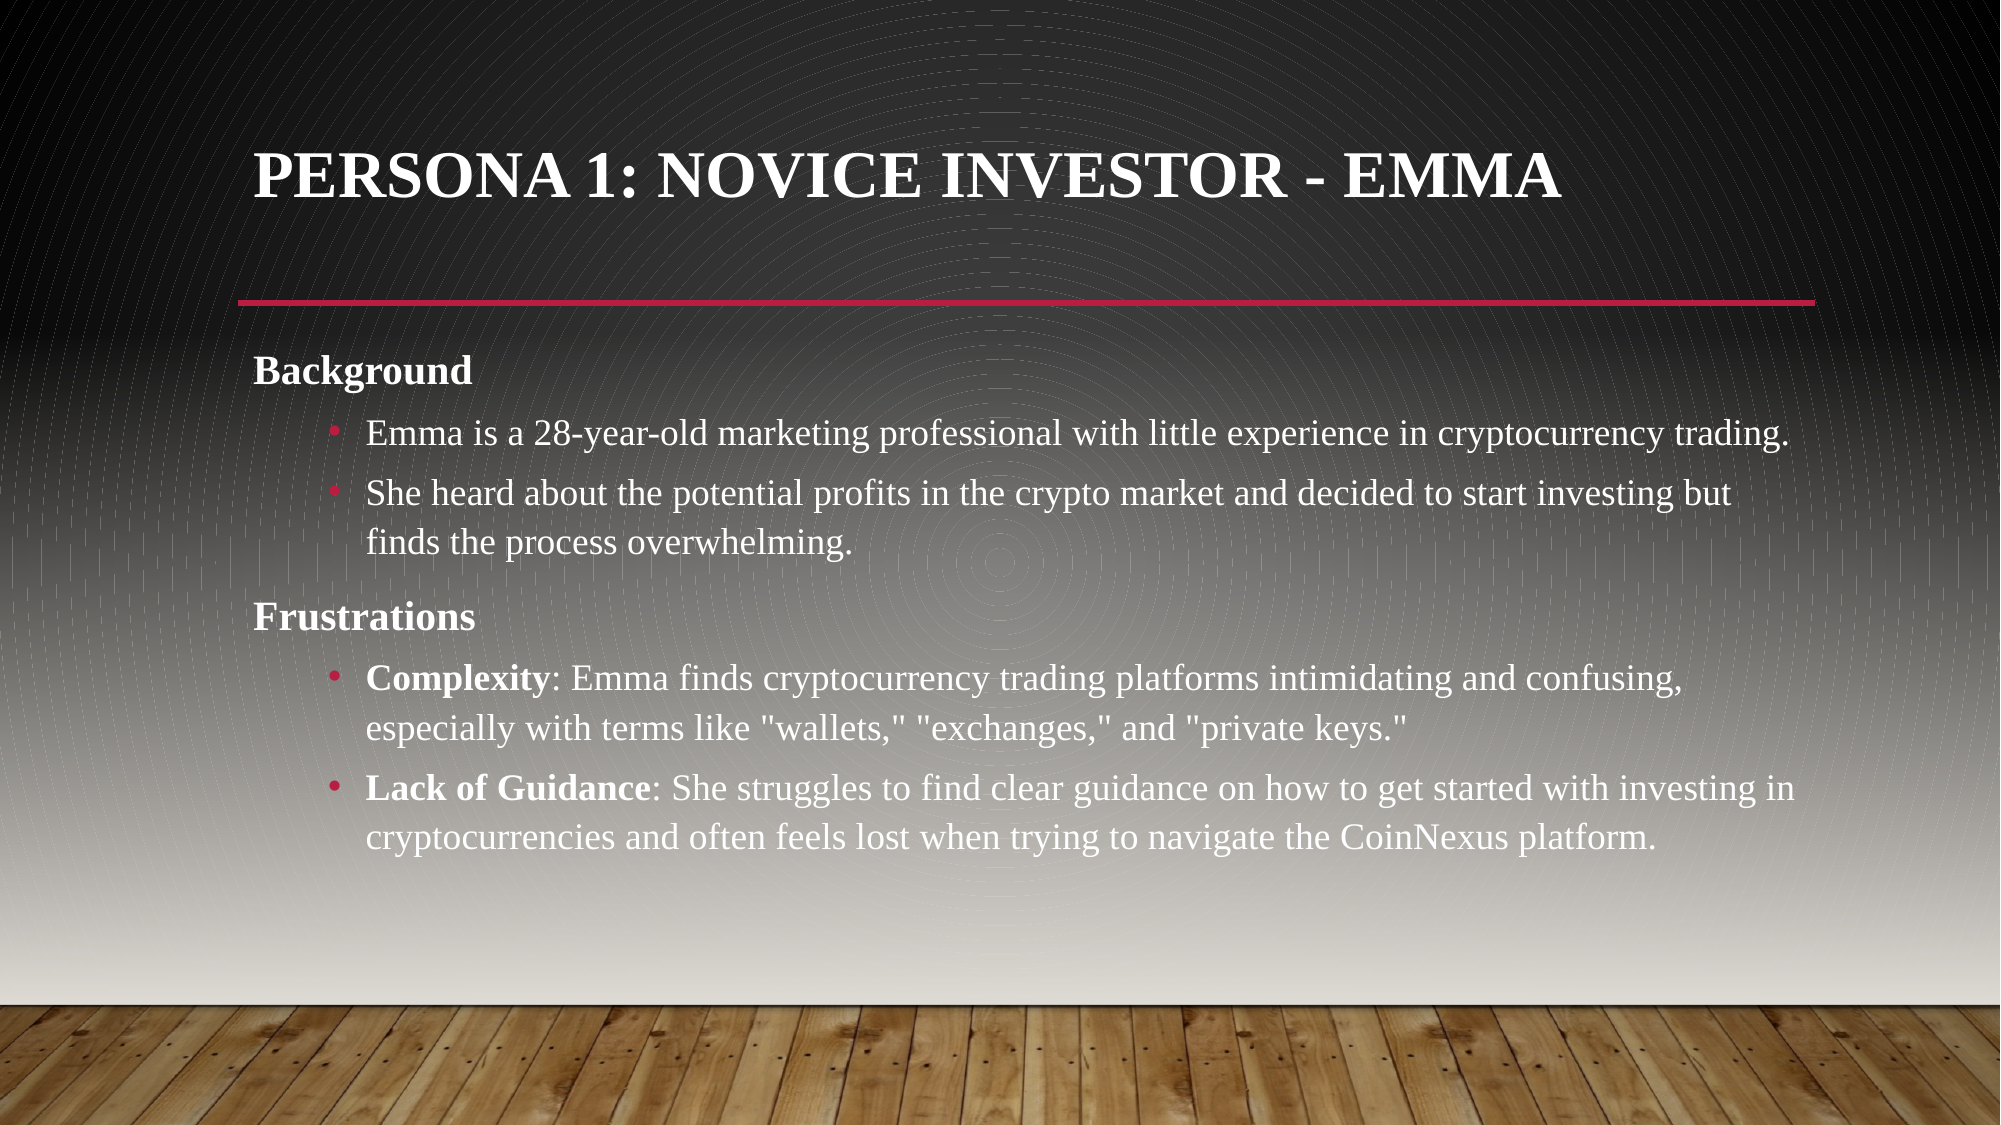

# Persona 1: Novice Investor - Emma
Background
Emma is a 28-year-old marketing professional with little experience in cryptocurrency trading.
She heard about the potential profits in the crypto market and decided to start investing but finds the process overwhelming.
Frustrations
Complexity: Emma finds cryptocurrency trading platforms intimidating and confusing, especially with terms like "wallets," "exchanges," and "private keys."
Lack of Guidance: She struggles to find clear guidance on how to get started with investing in cryptocurrencies and often feels lost when trying to navigate the CoinNexus platform.